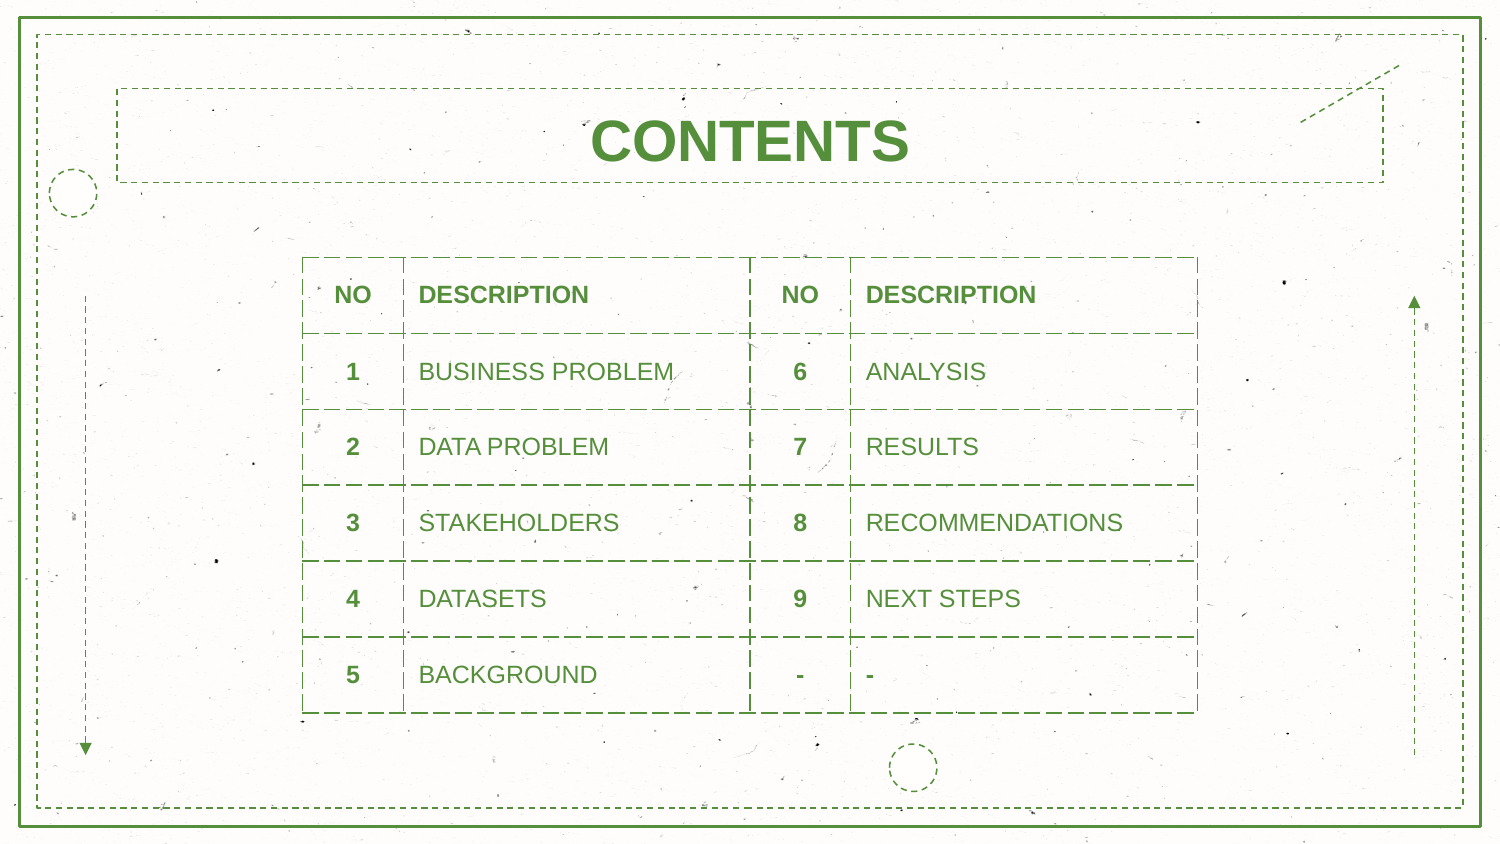

# CONTENTS
| NO | DESCRIPTION | NO | DESCRIPTION |
| --- | --- | --- | --- |
| 1 | BUSINESS PROBLEM | 6 | ANALYSIS |
| 2 | DATA PROBLEM | 7 | RESULTS |
| 3 | STAKEHOLDERS | 8 | RECOMMENDATIONS |
| 4 | DATASETS | 9 | NEXT STEPS |
| 5 | BACKGROUND | - | - |